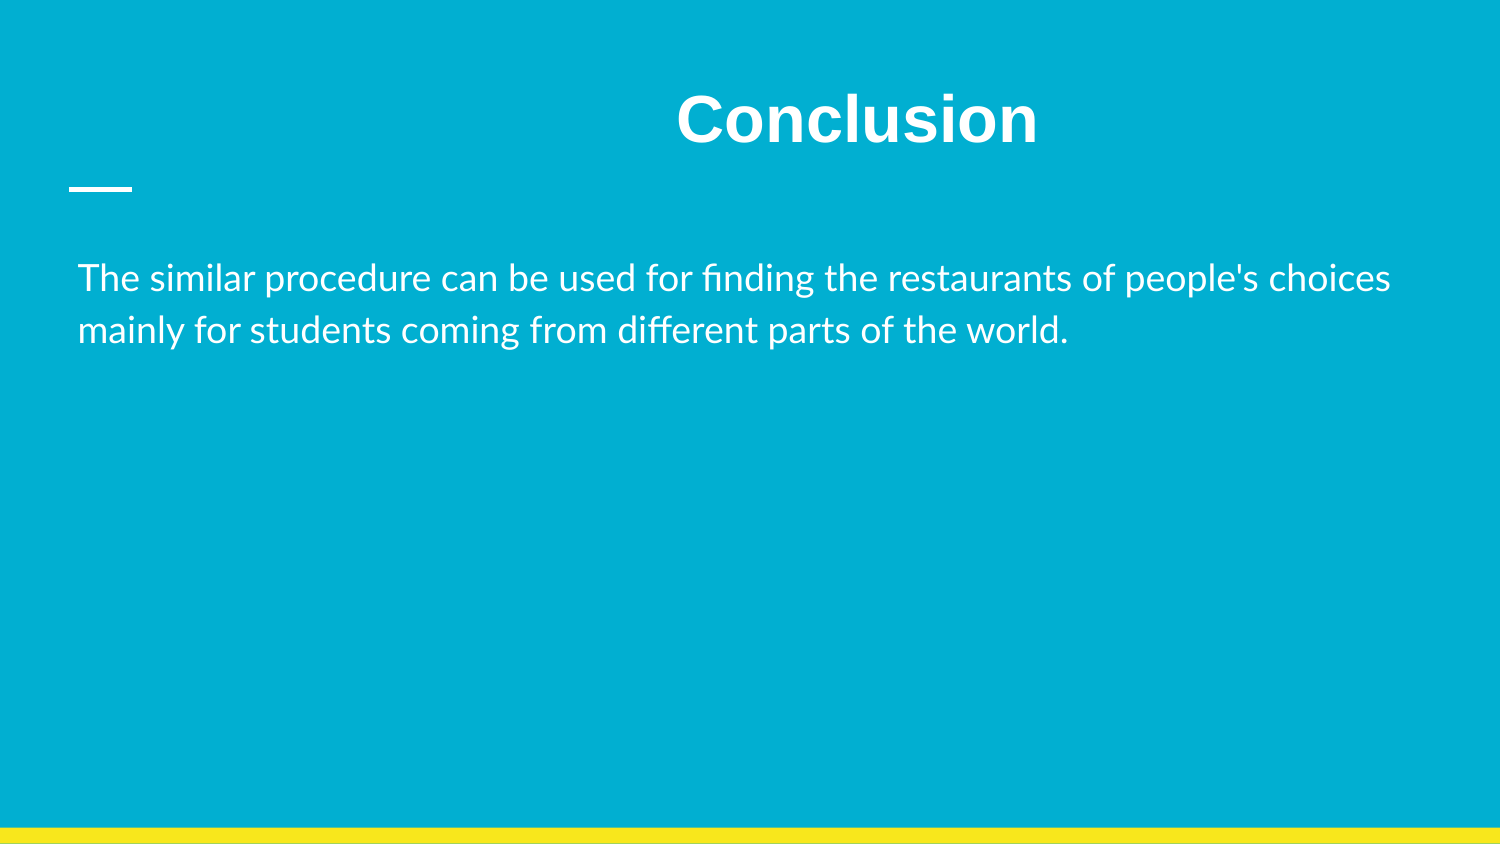

# Conclusion
The similar procedure can be used for finding the restaurants of people's choices mainly for students coming from different parts of the world.